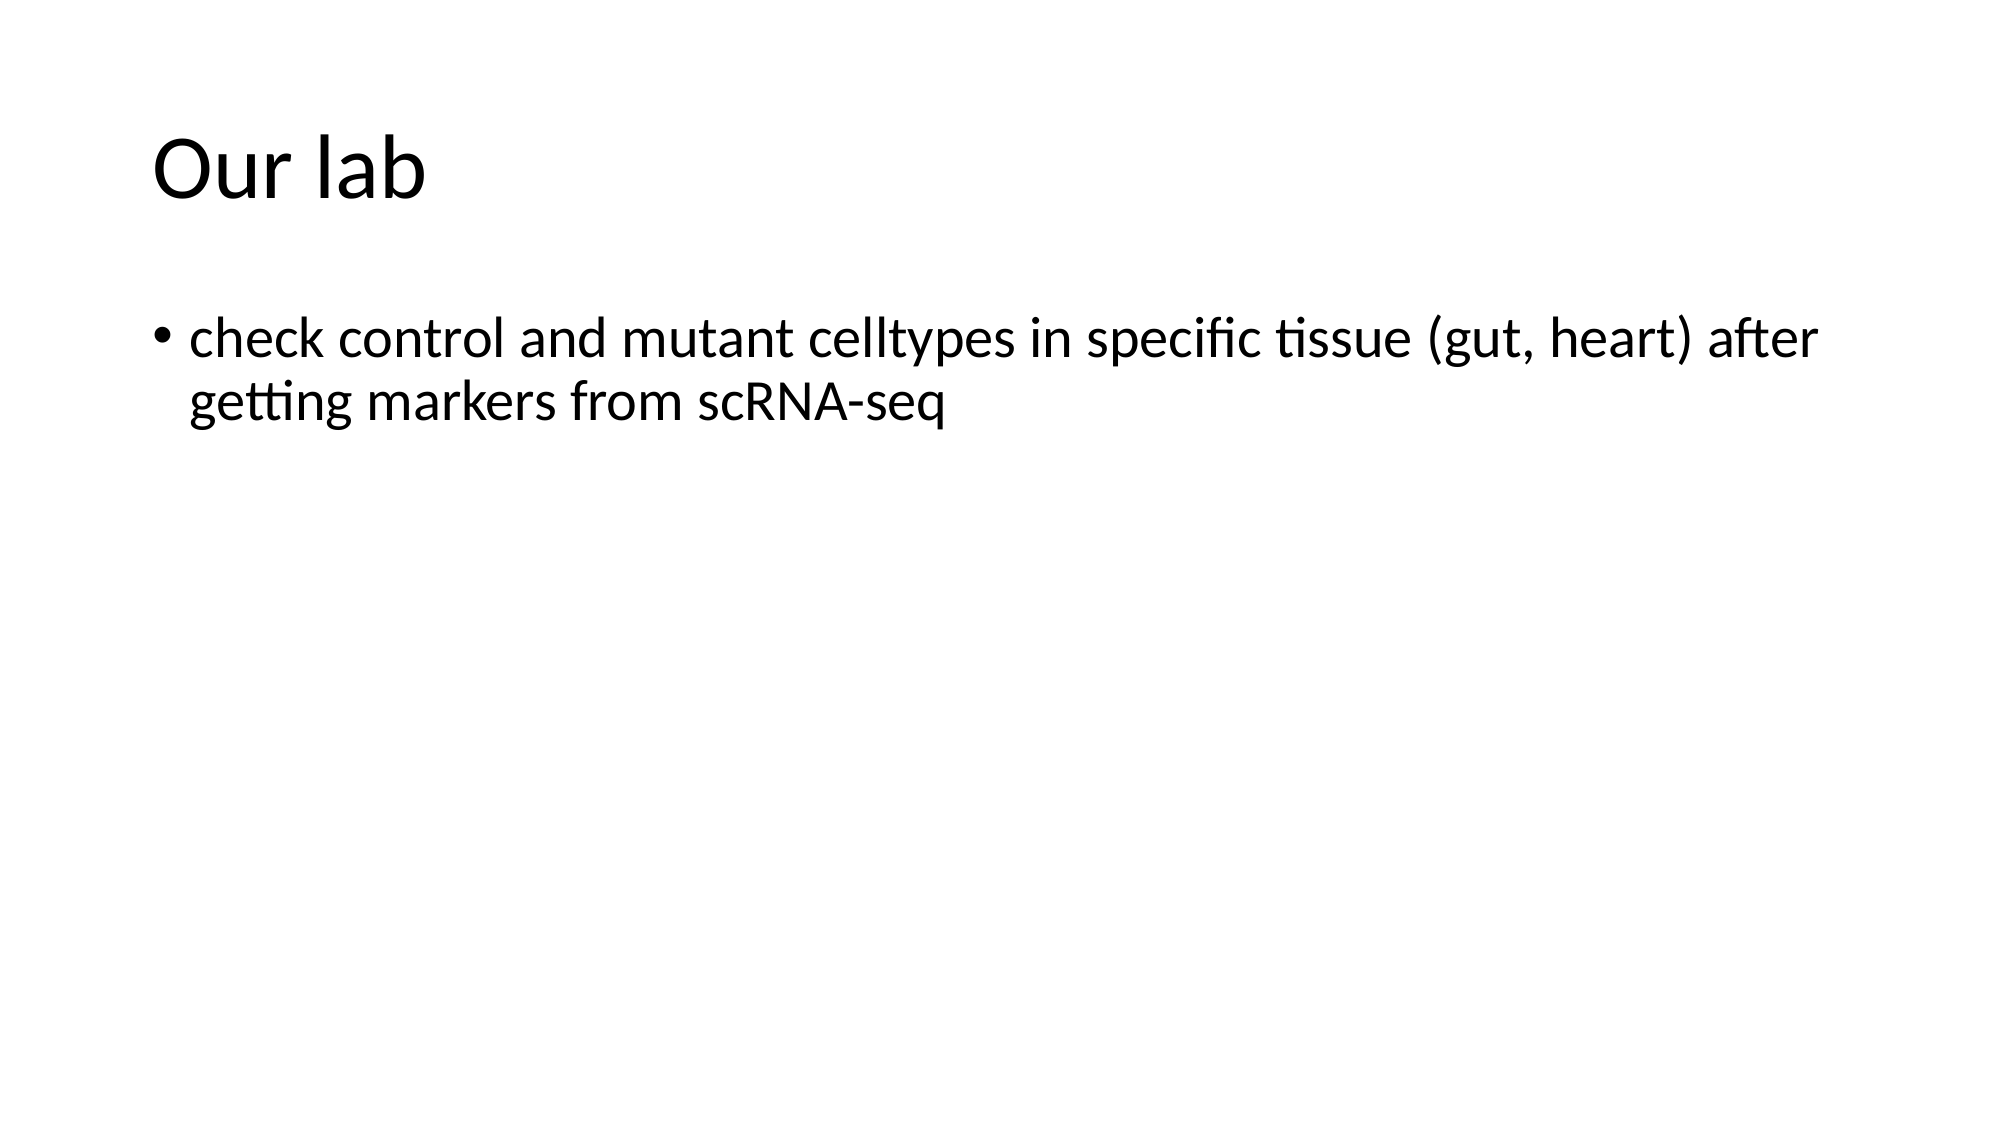

# Our lab
check control and mutant celltypes in specific tissue (gut, heart) after getting markers from scRNA-seq